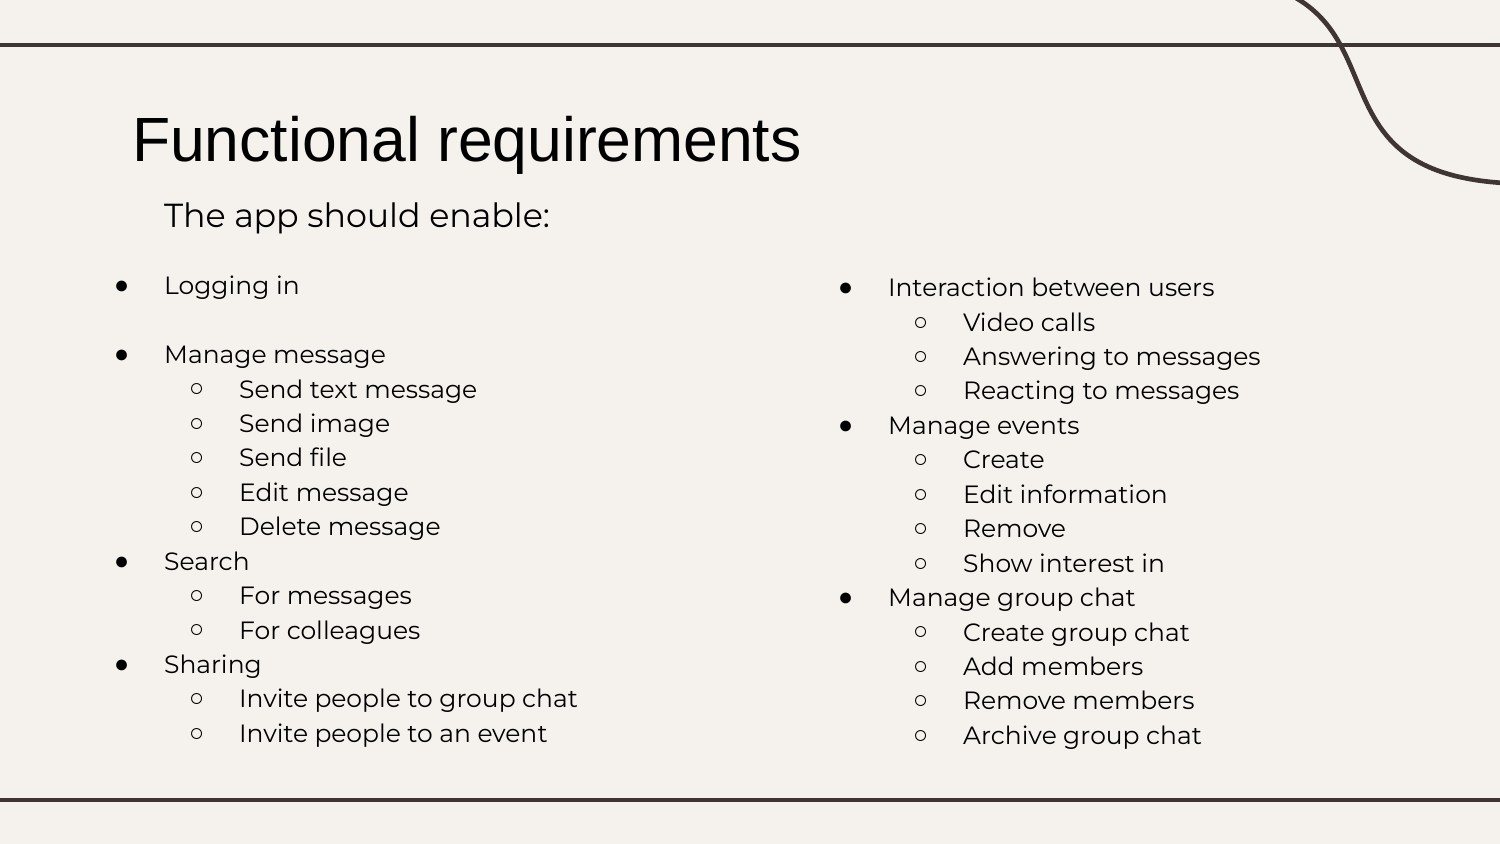

# Functional requirements
The app should enable:

Logging in

Manage message
Send text message
Send image
Send file
Edit message
Delete message
Search
For messages
For colleagues
Sharing
Invite people to group chat
Invite people to an event

Interaction between users
Video calls
Answering to messages
Reacting to messages
Manage events
Create
Edit information
Remove
Show interest in
Manage group chat
Create group chat
Add members
Remove members
Archive group chat